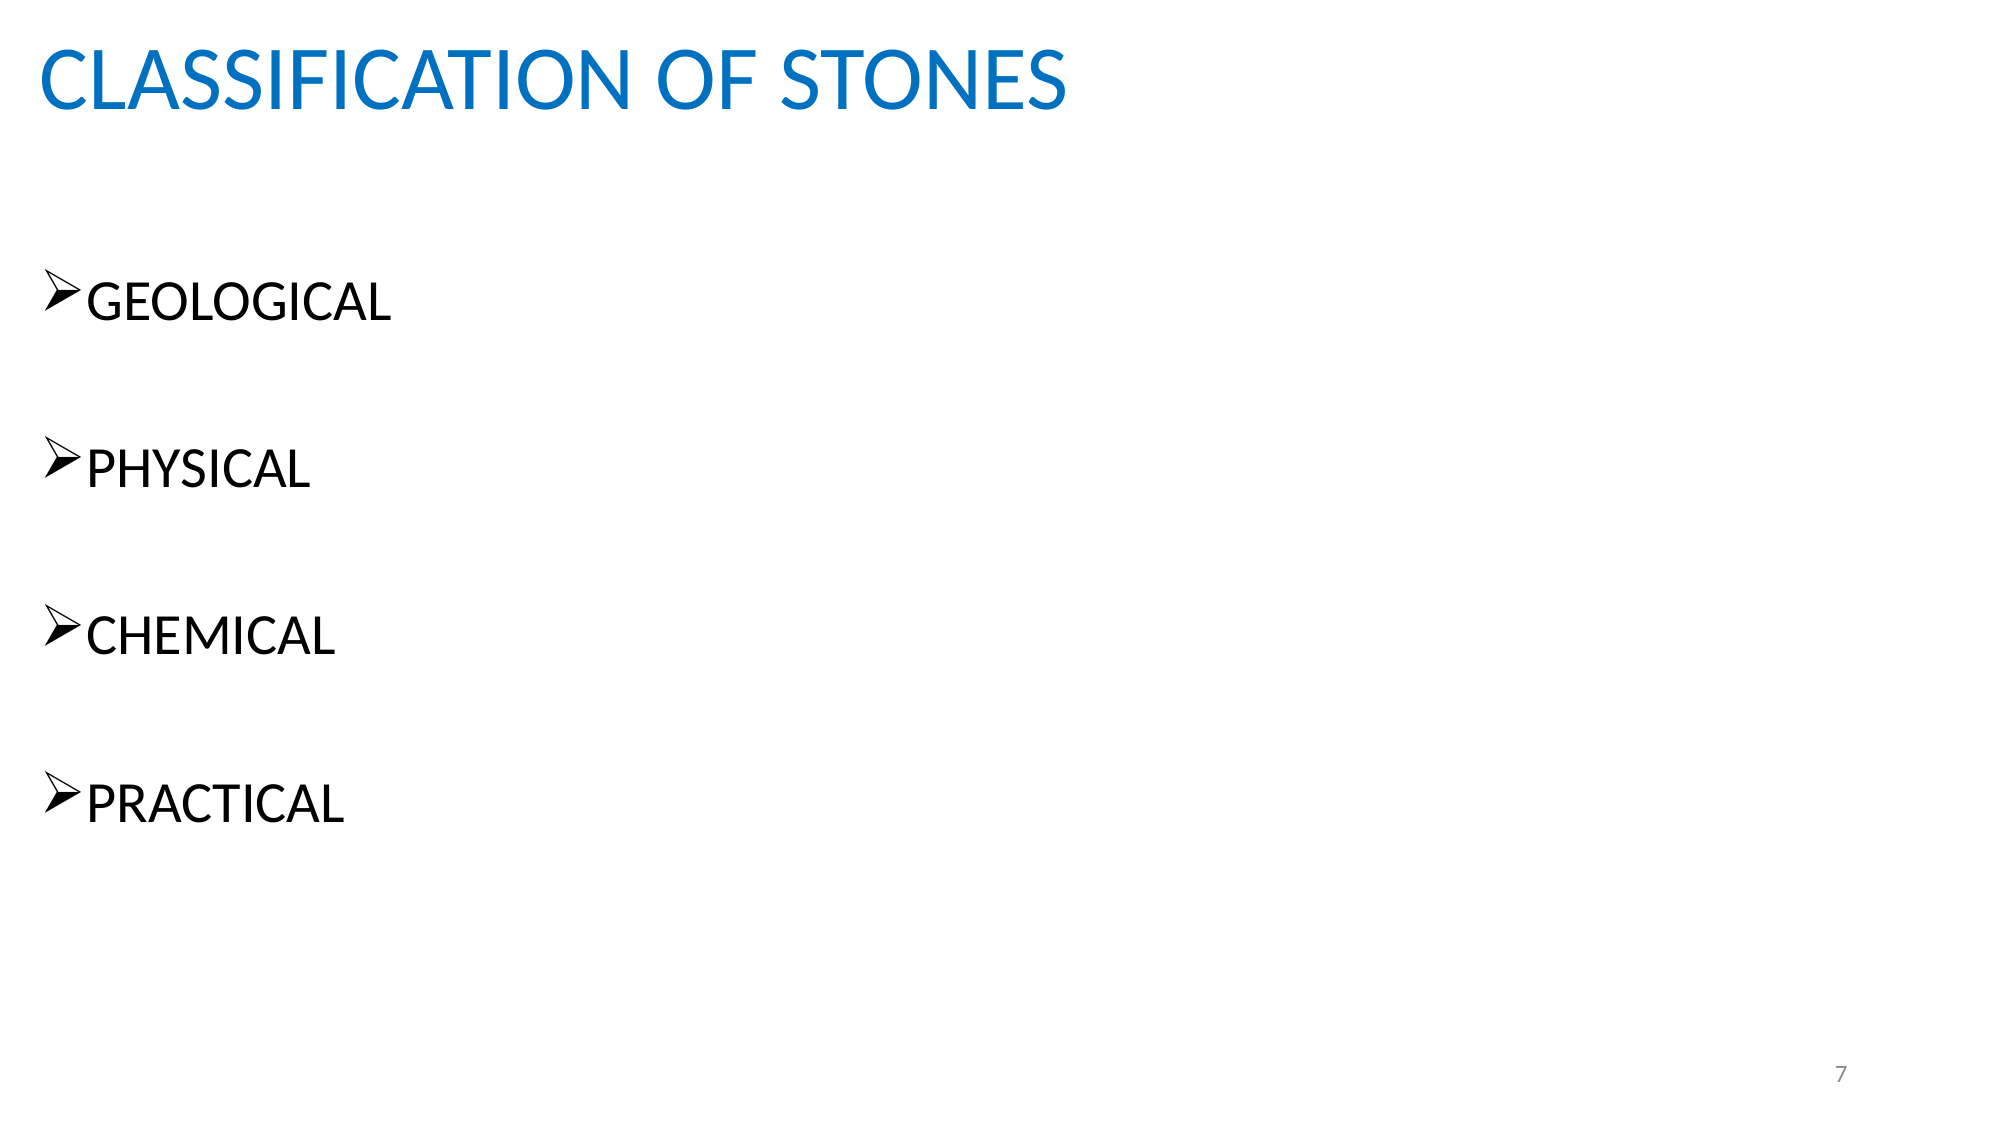

CLASSIFICATION OF STONES

GEOLOGICAL

PHYSICAL

CHEMICAL

PRACTICAL
7